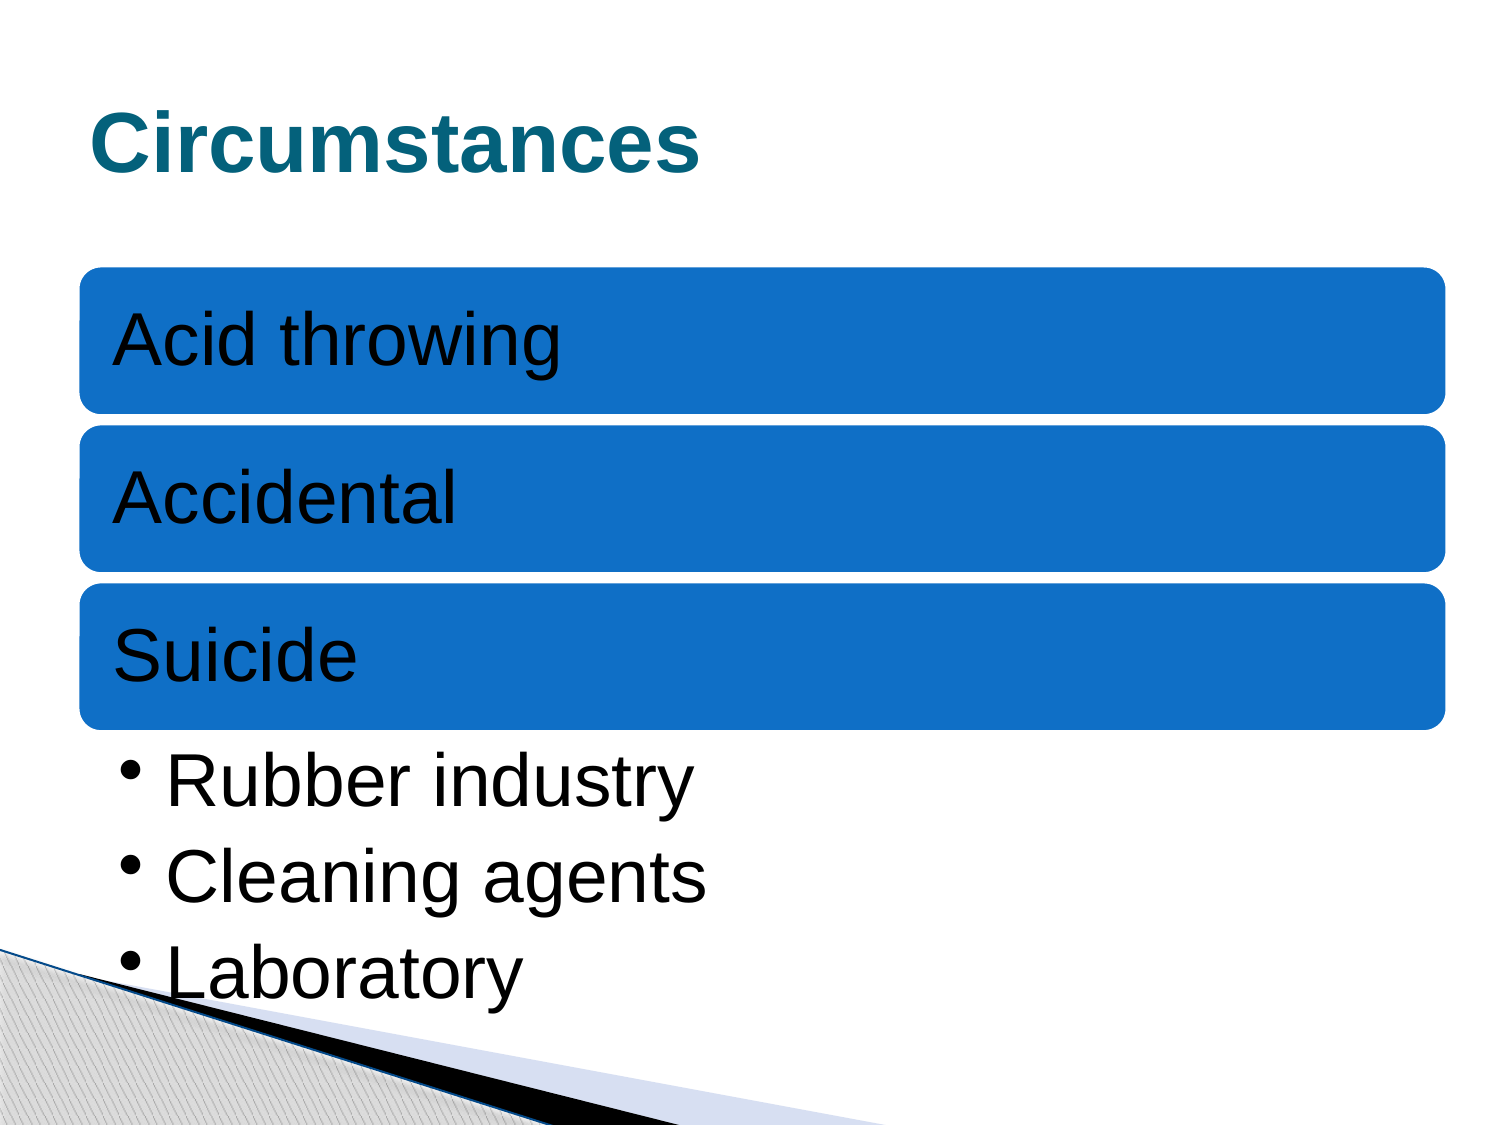

# Circumstances
Acid throwing
Accidental
Suicide
Rubber industry
Cleaning agents
Laboratory